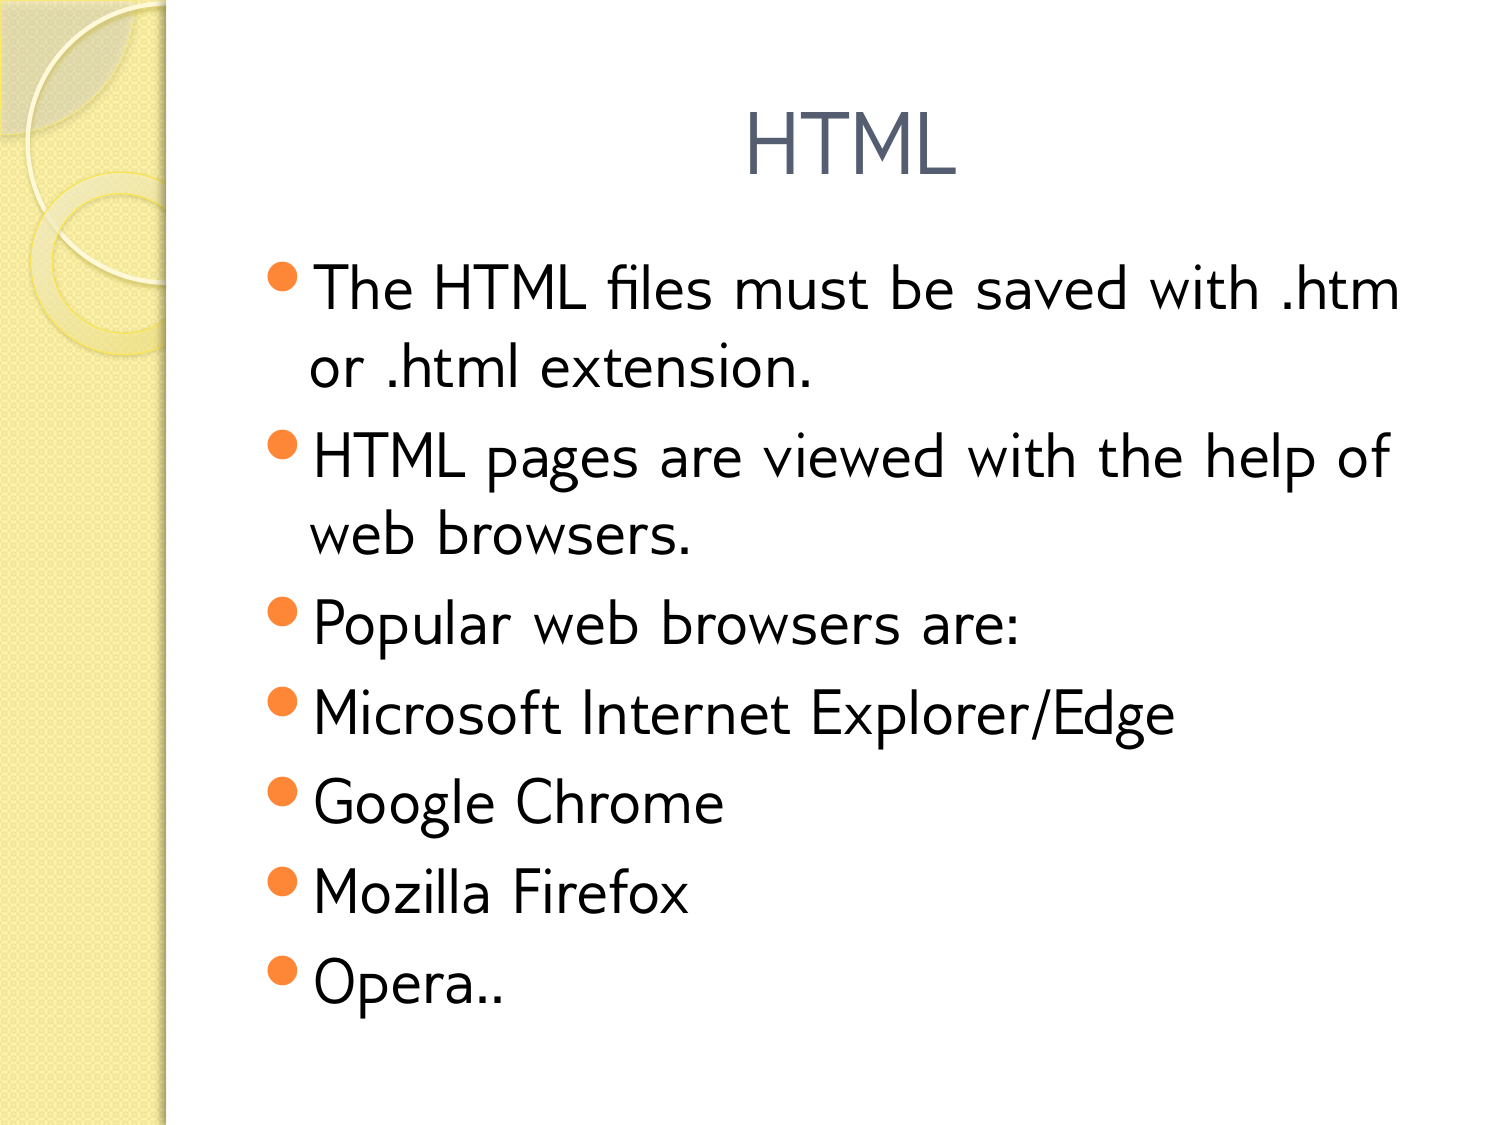

# HTML
The HTML files must be saved with .htm or .html extension.
HTML pages are viewed with the help of web browsers.
Popular web browsers are:
Microsoft Internet Explorer/Edge
Google Chrome
Mozilla Firefox
Opera..